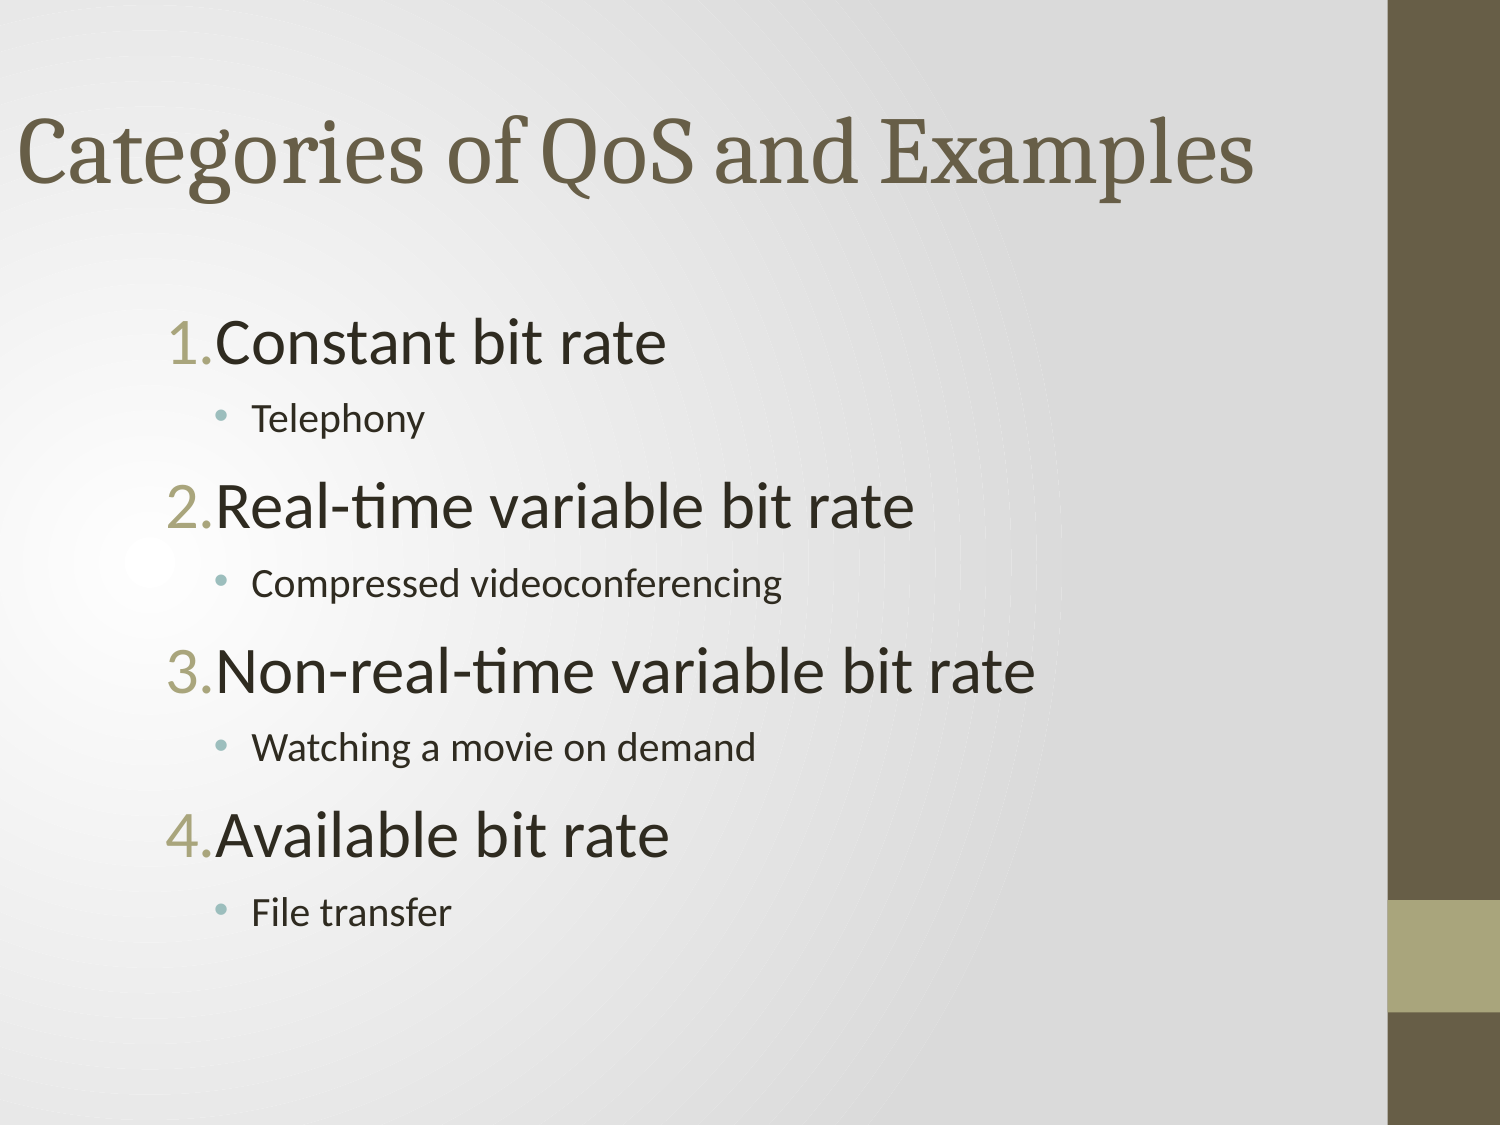

# Categories of QoS and Examples
Constant bit rate
Telephony
Real-time variable bit rate
Compressed videoconferencing
Non-real-time variable bit rate
Watching a movie on demand
Available bit rate
File transfer